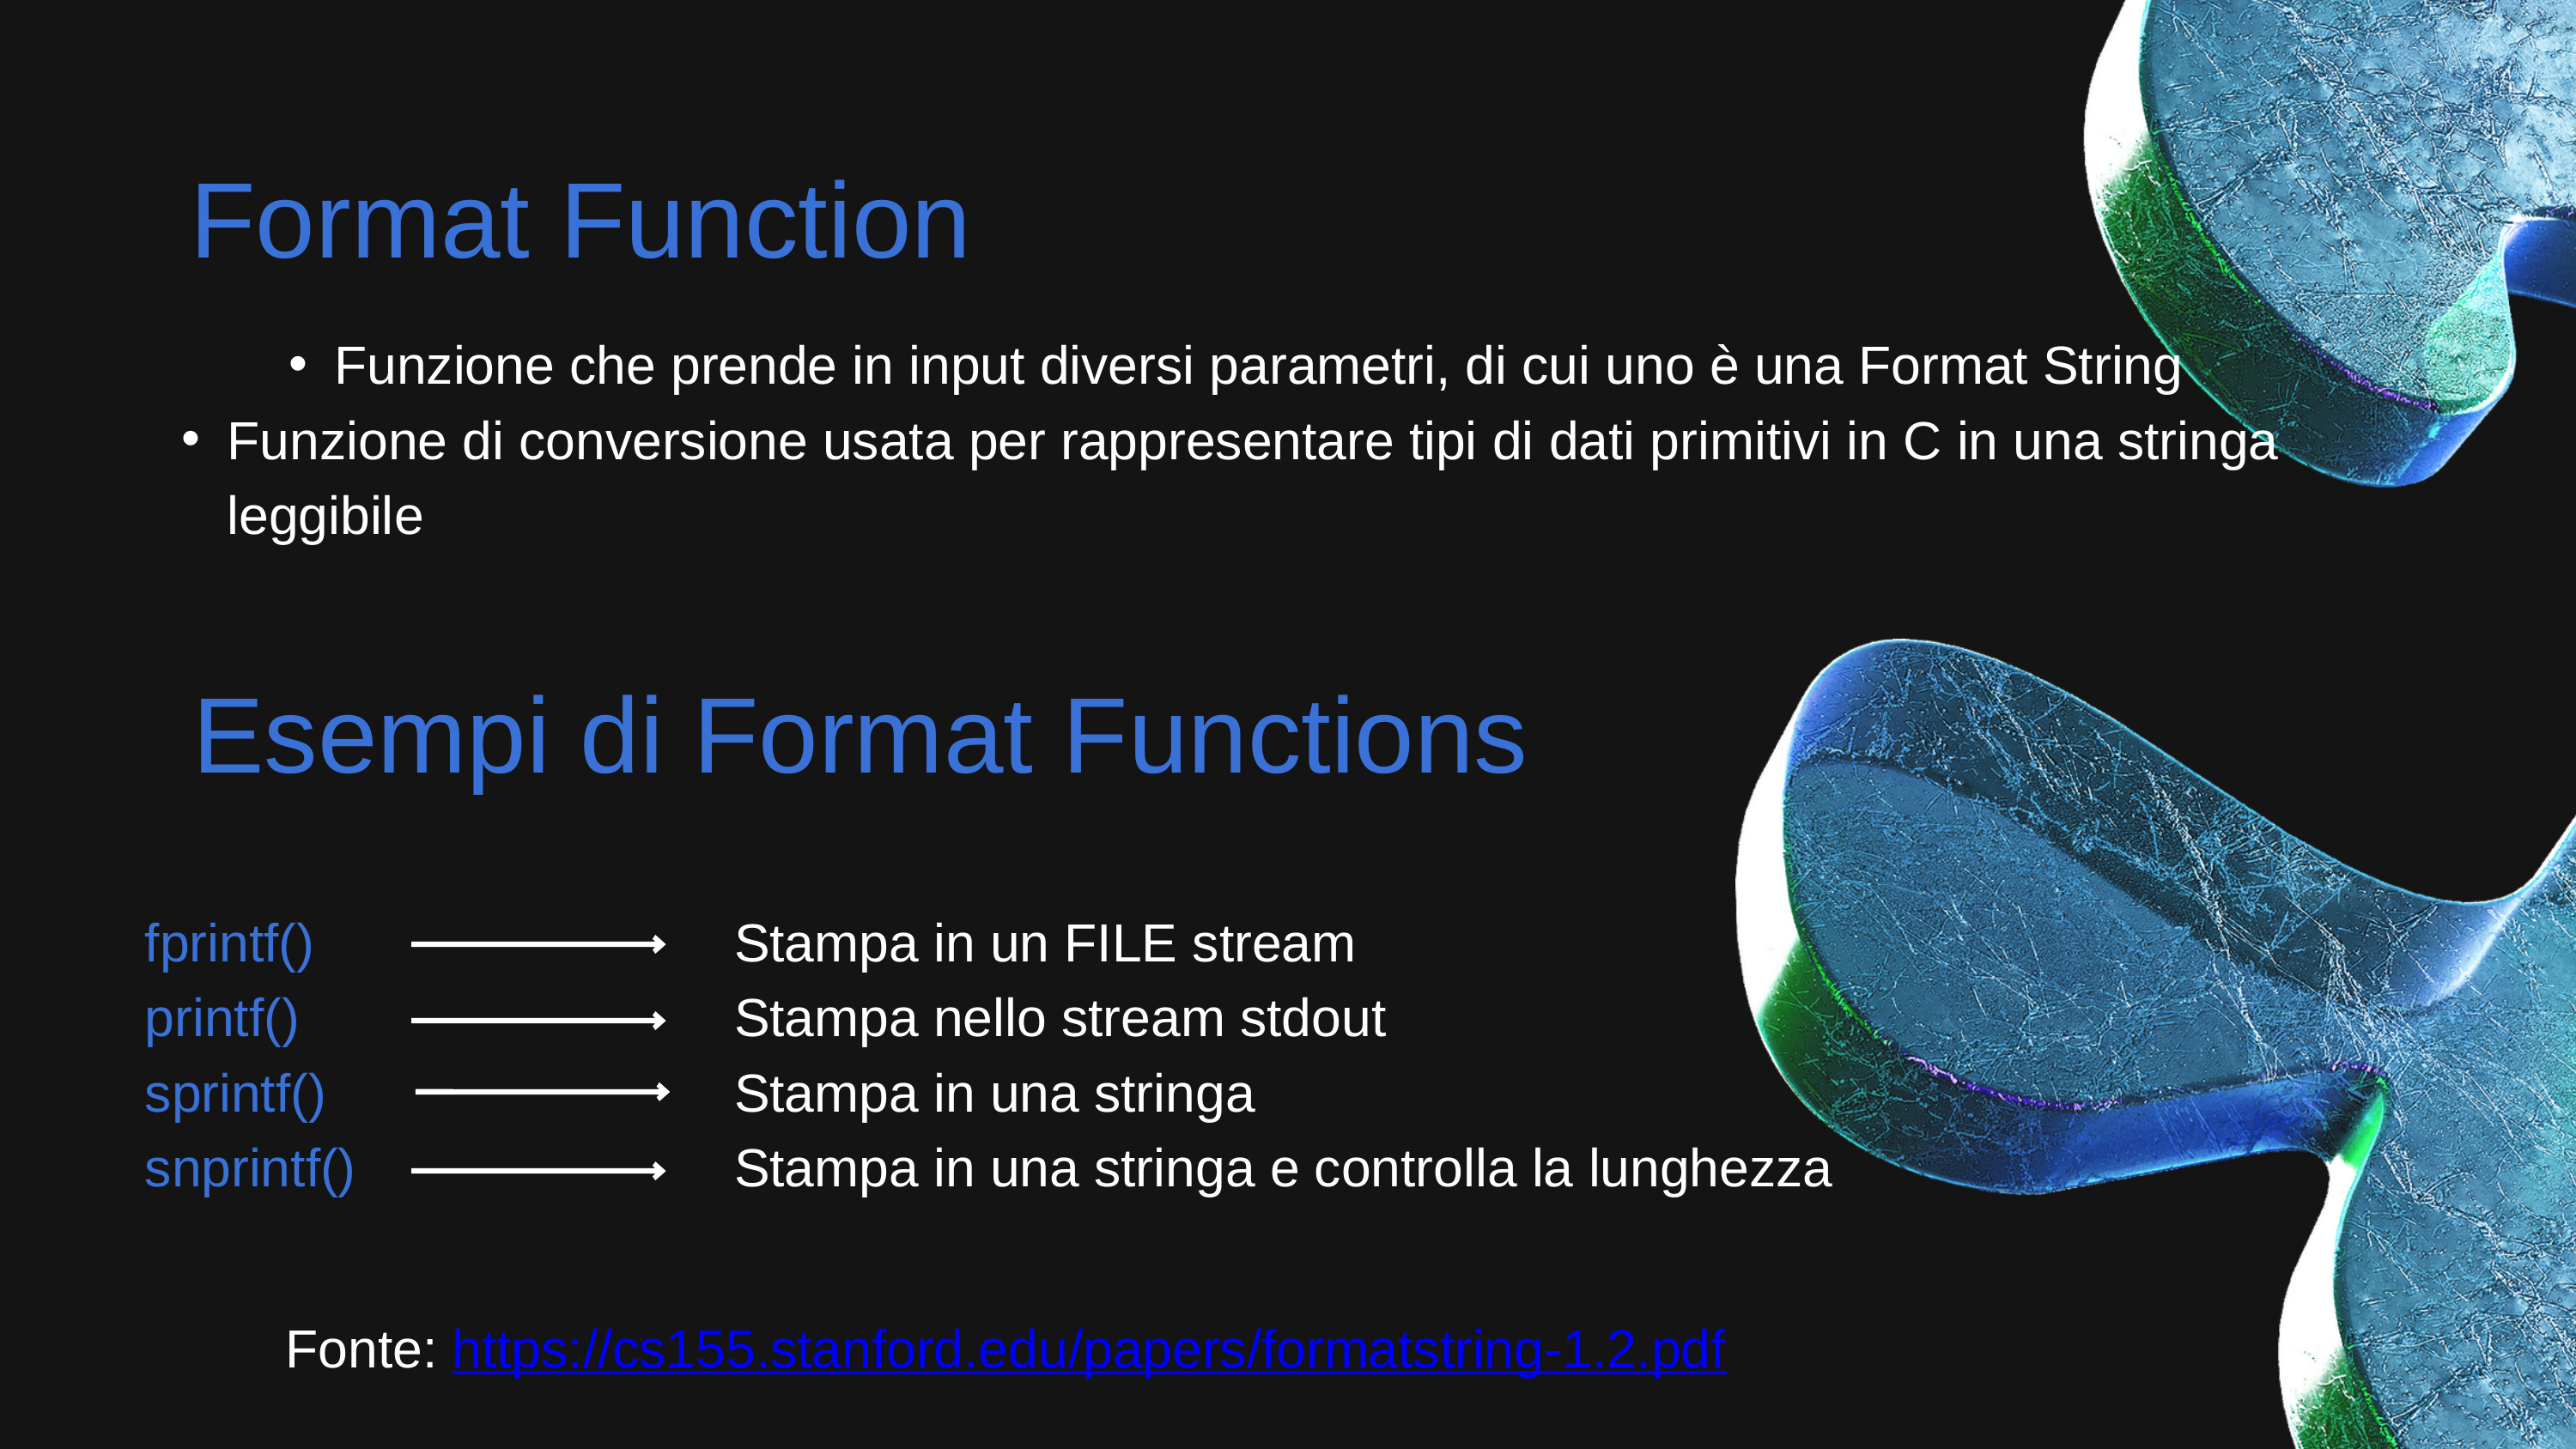

Format Function
Funzione che prende in input diversi parametri, di cui uno è una Format String
Funzione di conversione usata per rappresentare tipi di dati primitivi in C in una stringa leggibile

Esempi di Format Functions
fprintf()
pr﻿intf()
sprintf()
snprintf()
Stampa in un FILE stream
Stampa nello stream stdout
Stampa in una stringa
Stampa in una stringa e controlla la lunghezza

Fonte: https://cs155.stanford.edu/papers/formatstring-1.2.pdf